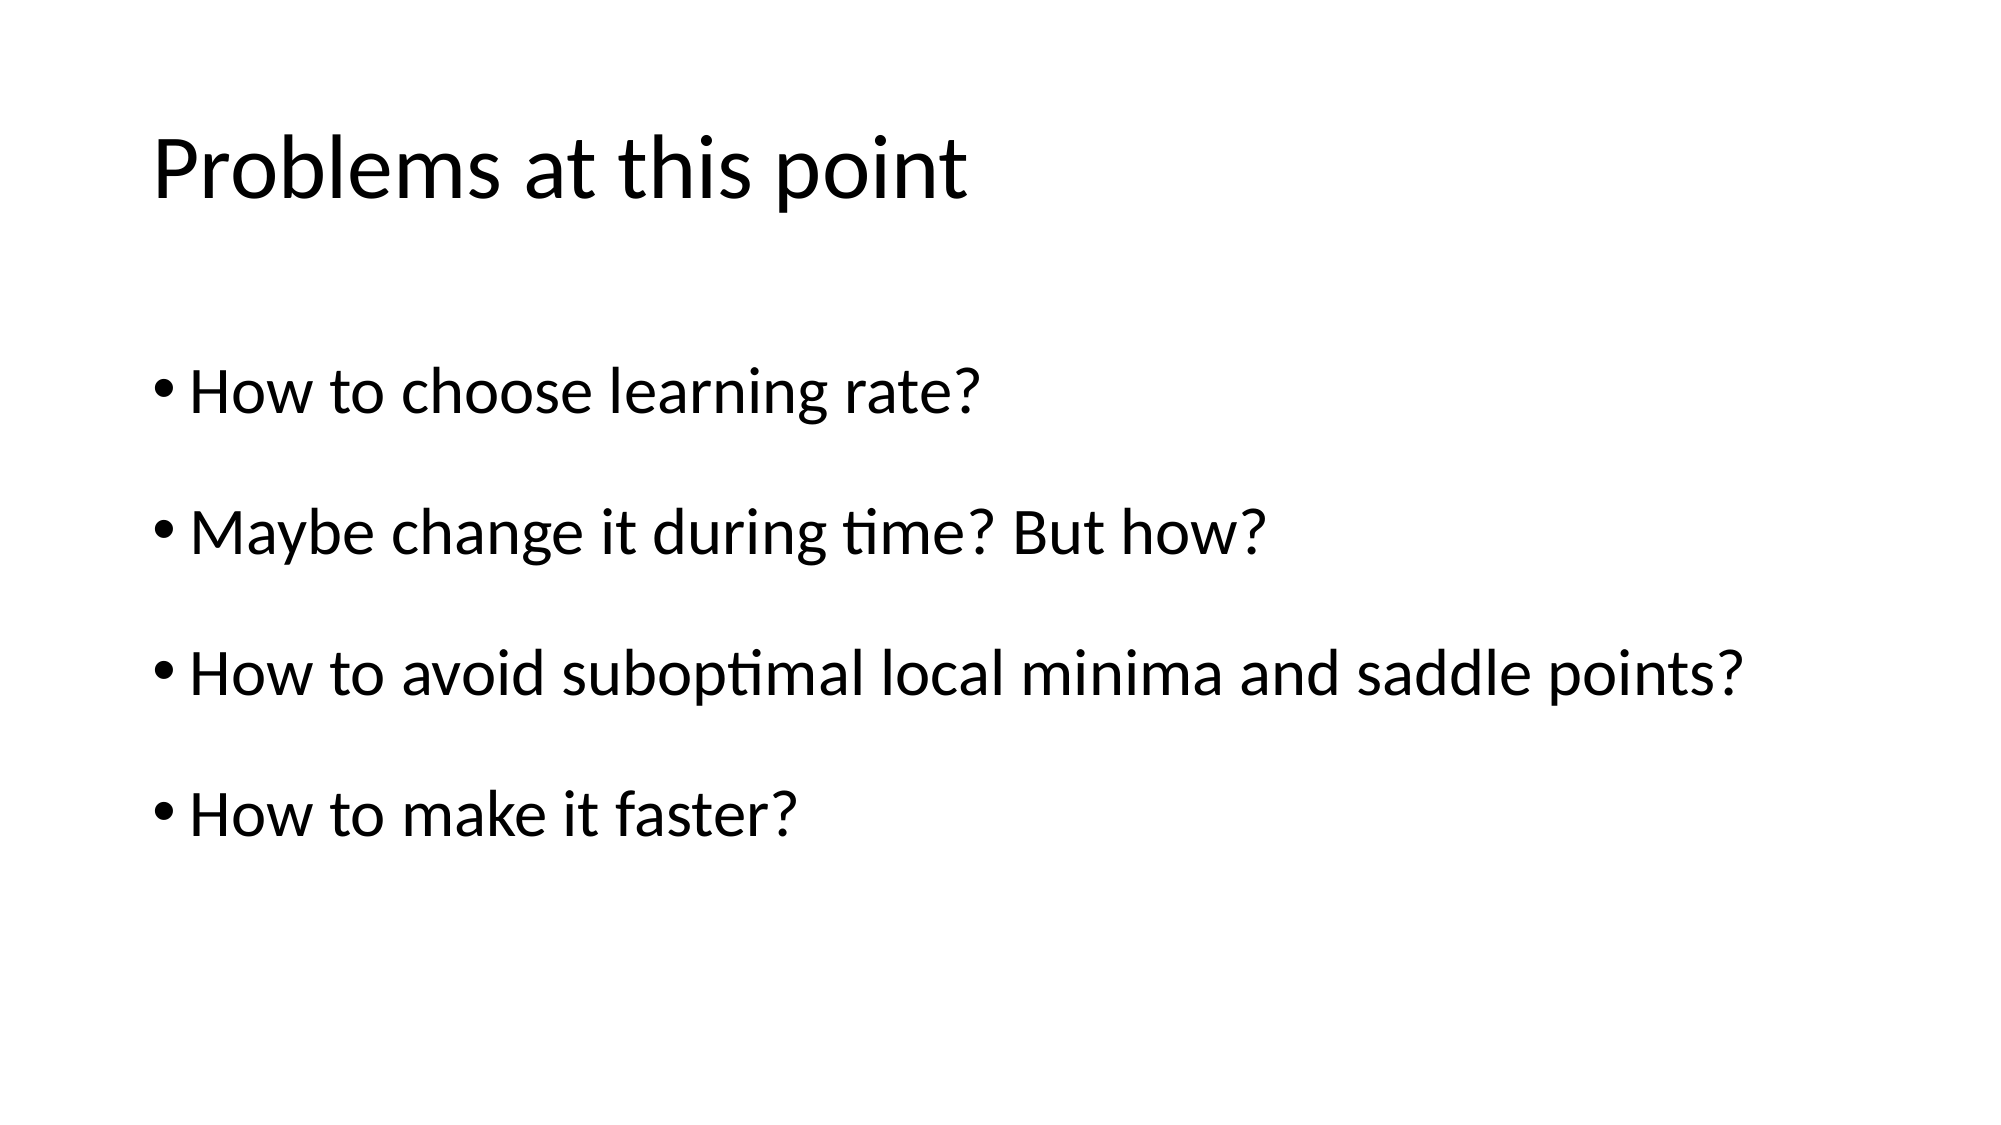

# Problems at this point
How to choose learning rate?
Maybe change it during time? But how?
How to avoid suboptimal local minima and saddle points?
How to make it faster?